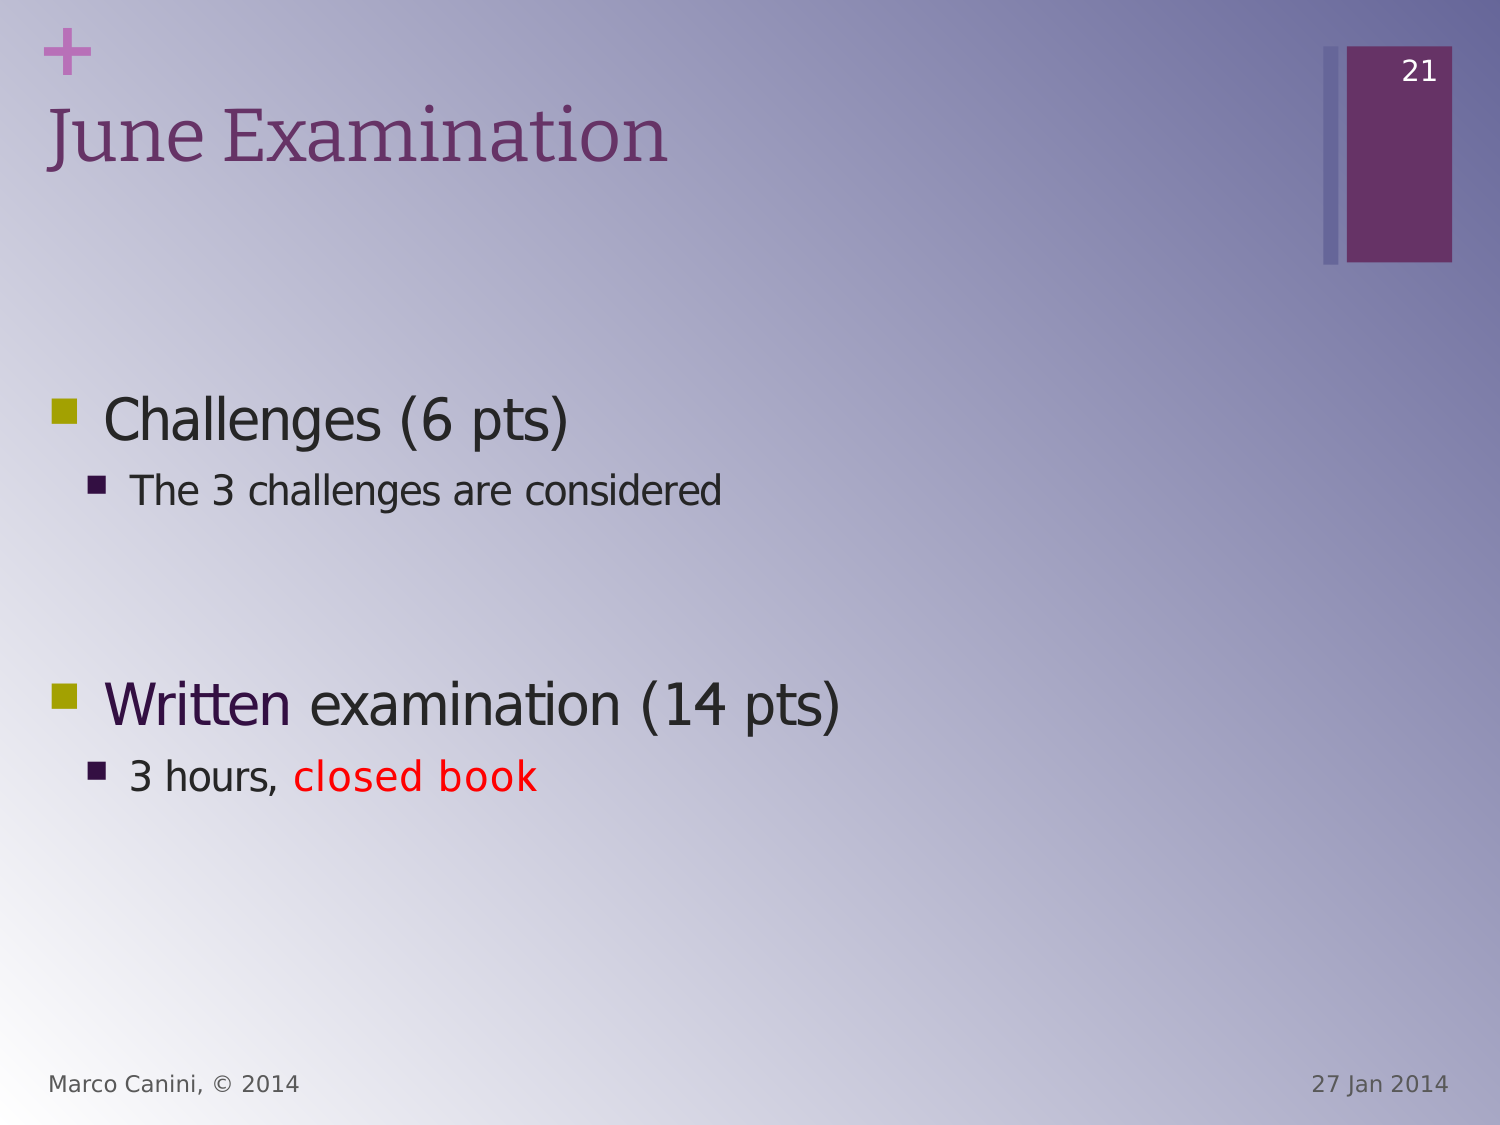

21
# June Examination

Challenges (6 pts)
The 3 challenges are considered

Written examination (14 pts)
3 hours, closed book
Marco Canini, © 2014
27 Jan 2014